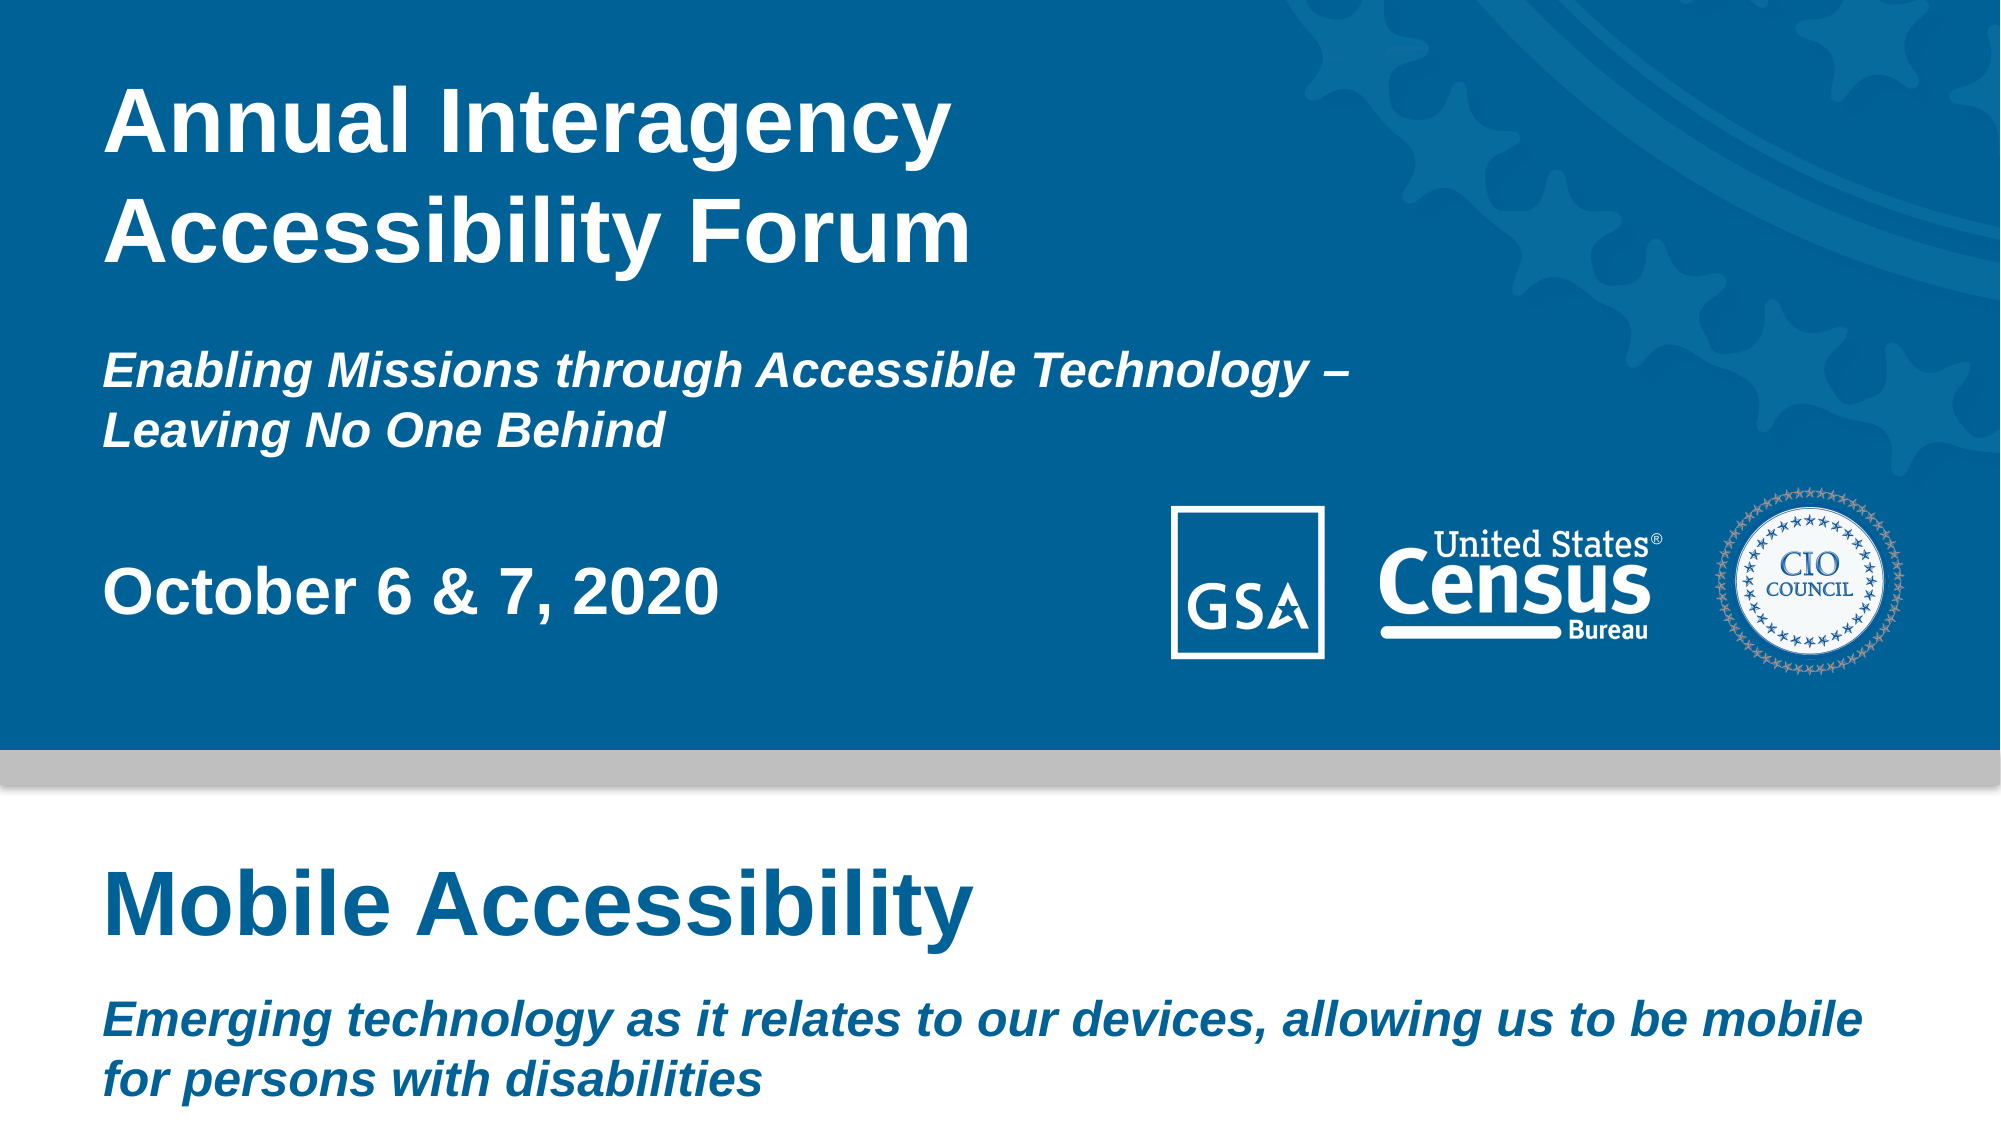

# Annual Interagency Accessibility Forum
Enabling Missions through Accessible Technology –
Leaving No One Behind
October 6 & 7, 2020
Mobile Accessibility
Emerging technology as it relates to our devices, allowing us to be mobile for persons with disabilities